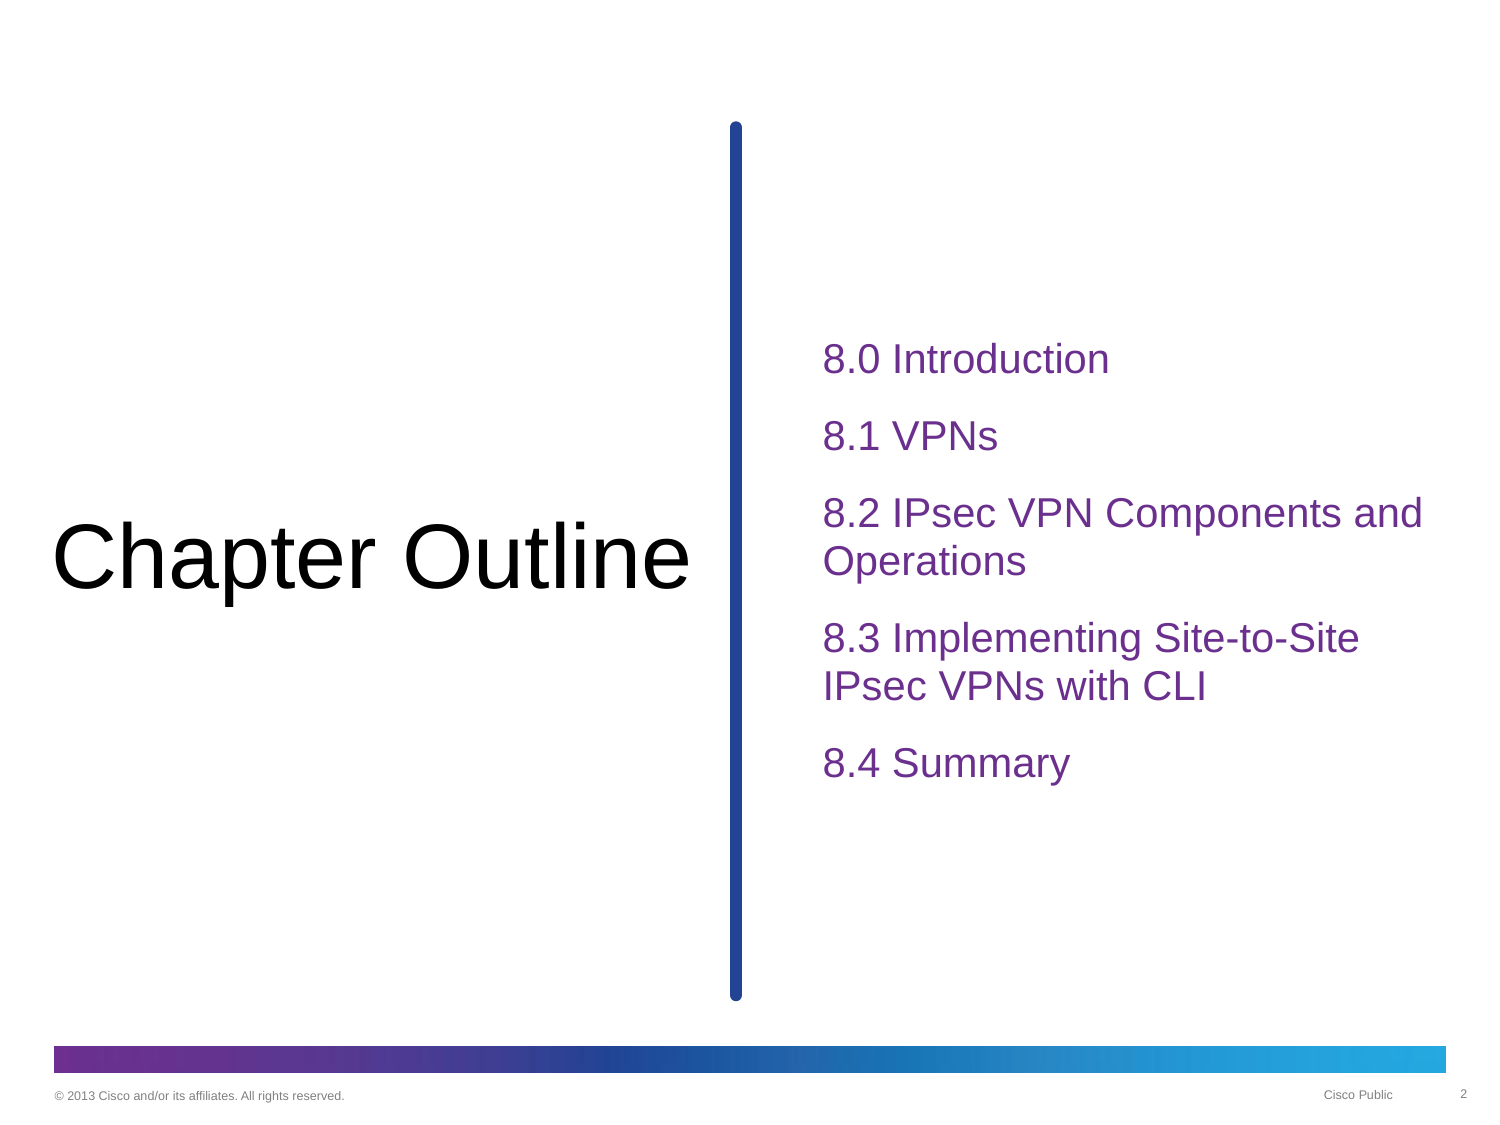

8.0 Introduction
8.1 VPNs
8.2 IPsec VPN Components and Operations
8.3 Implementing Site-to-Site IPsec VPNs with CLI
8.4 Summary
# Chapter Outline